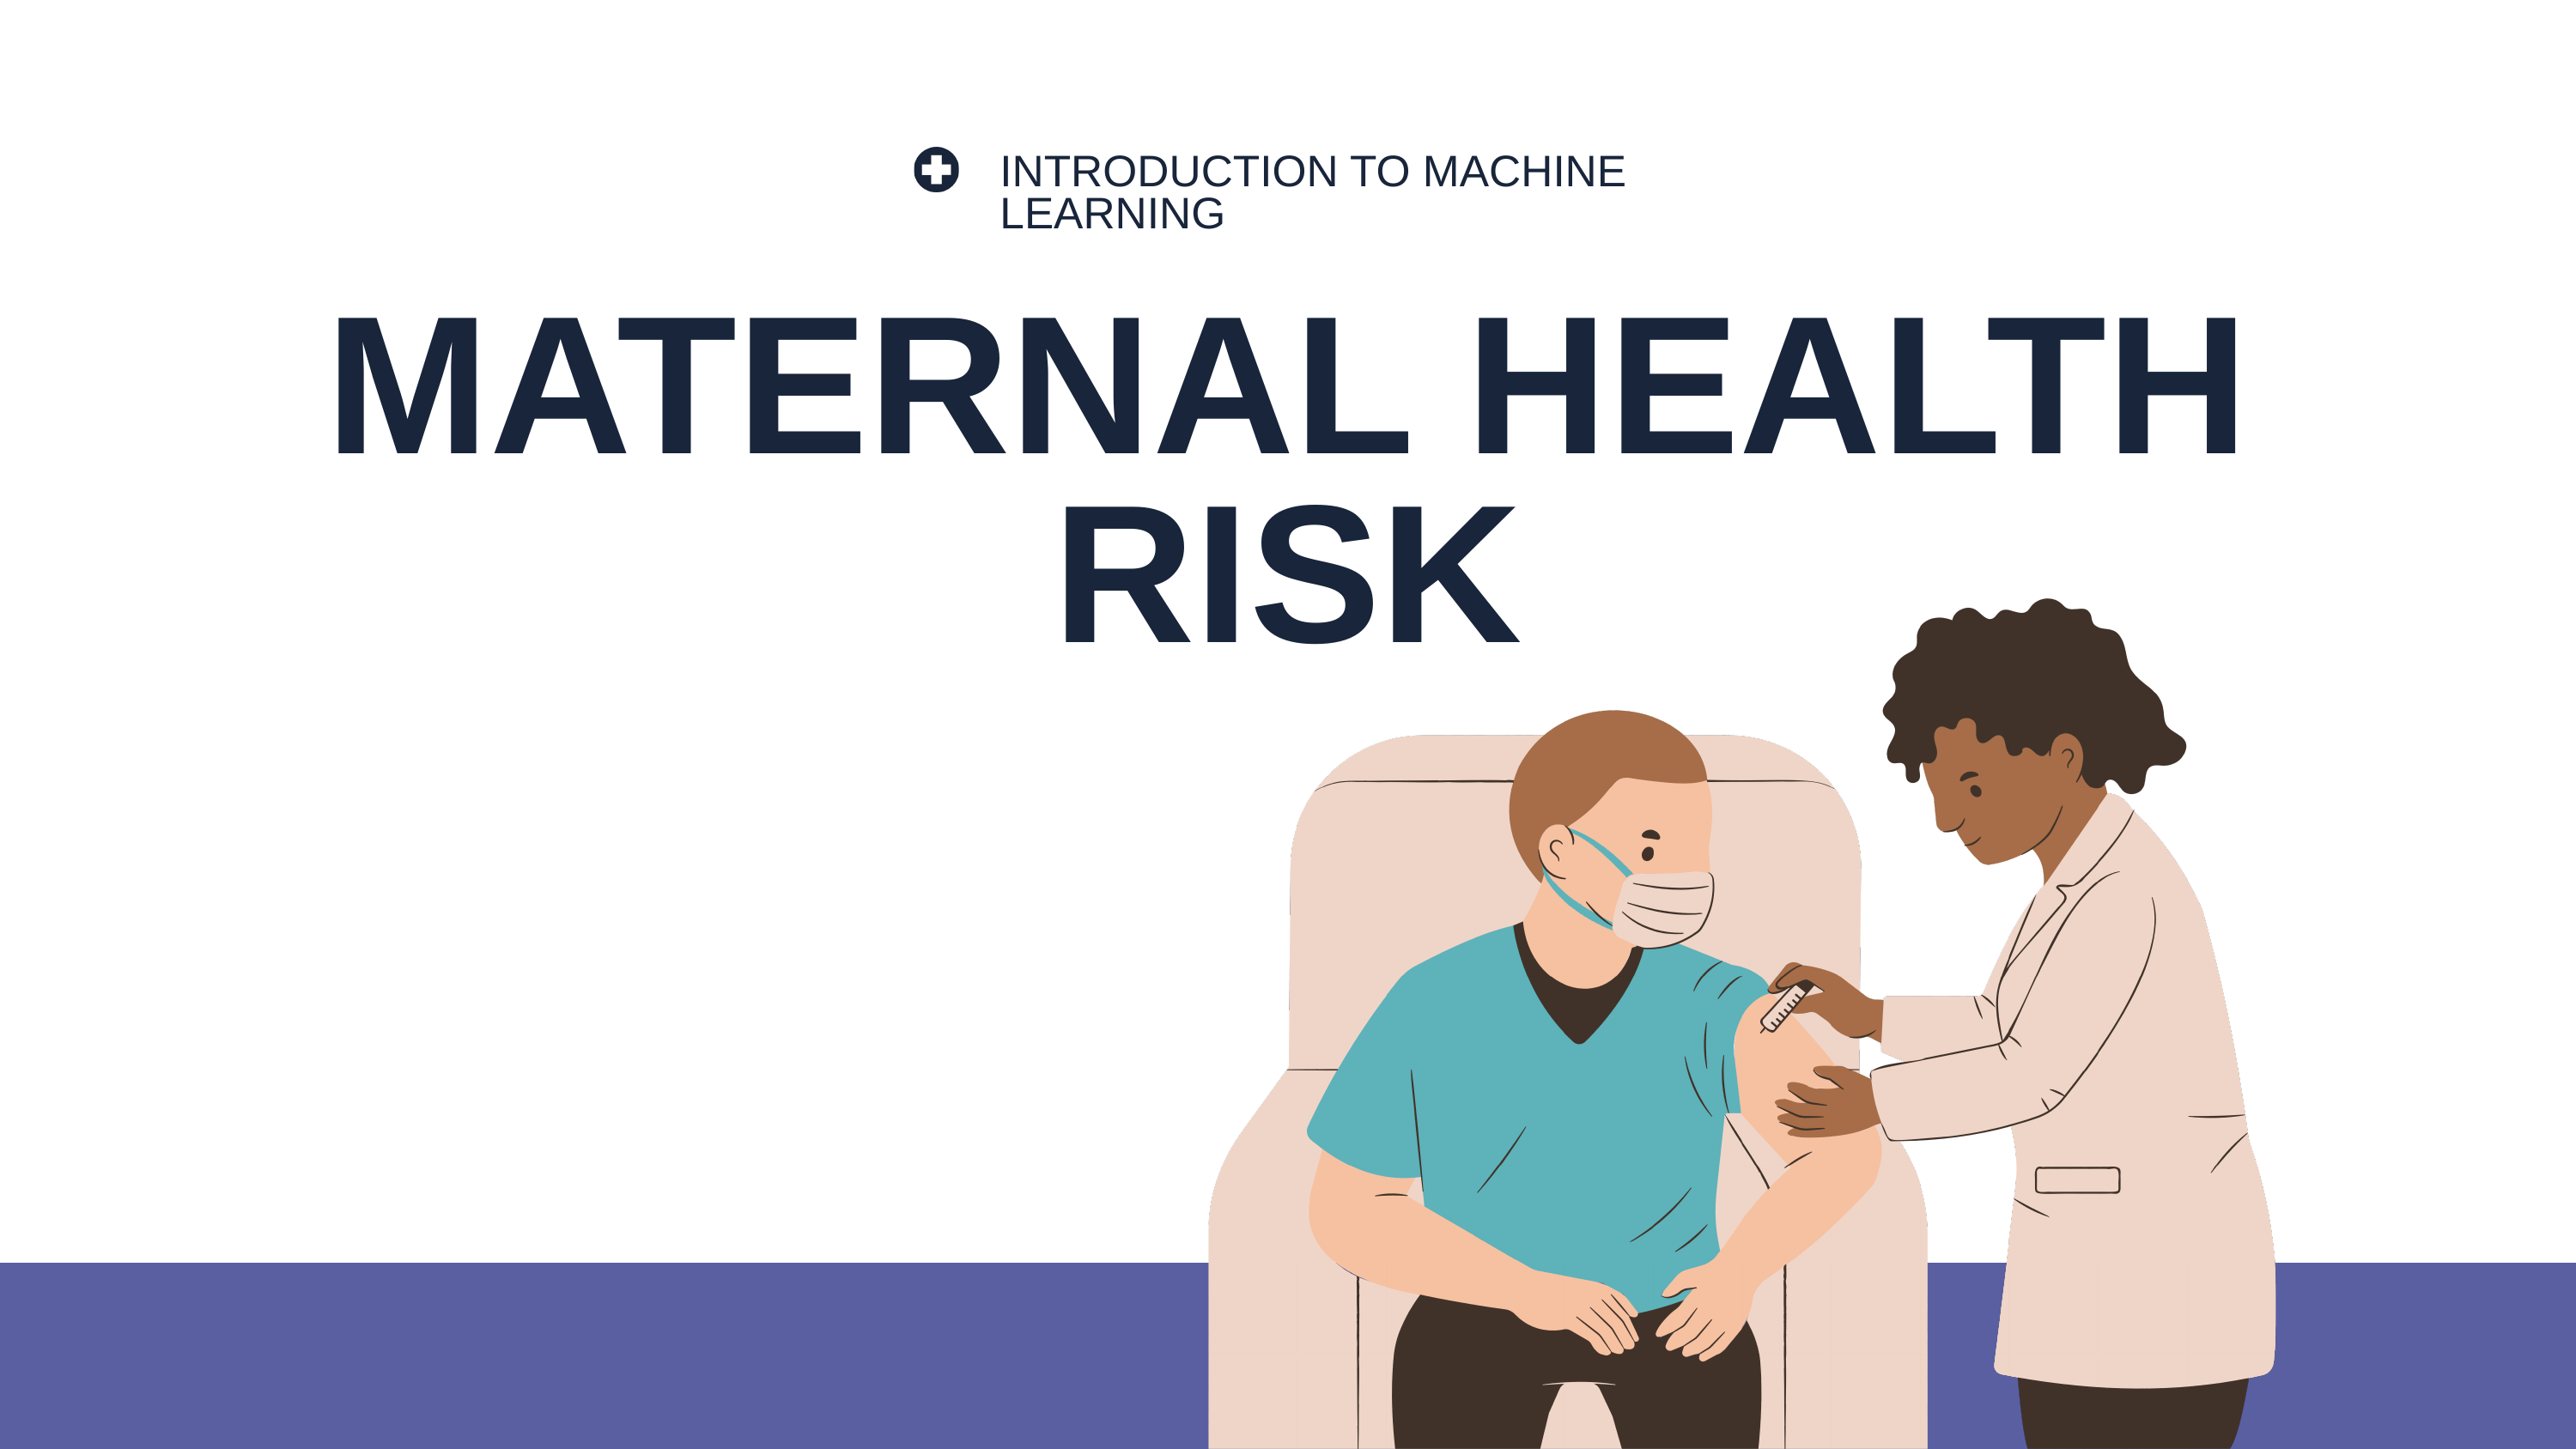

INTRODUCTION TO MACHINE LEARNING
MATERNAL HEALTH RISK